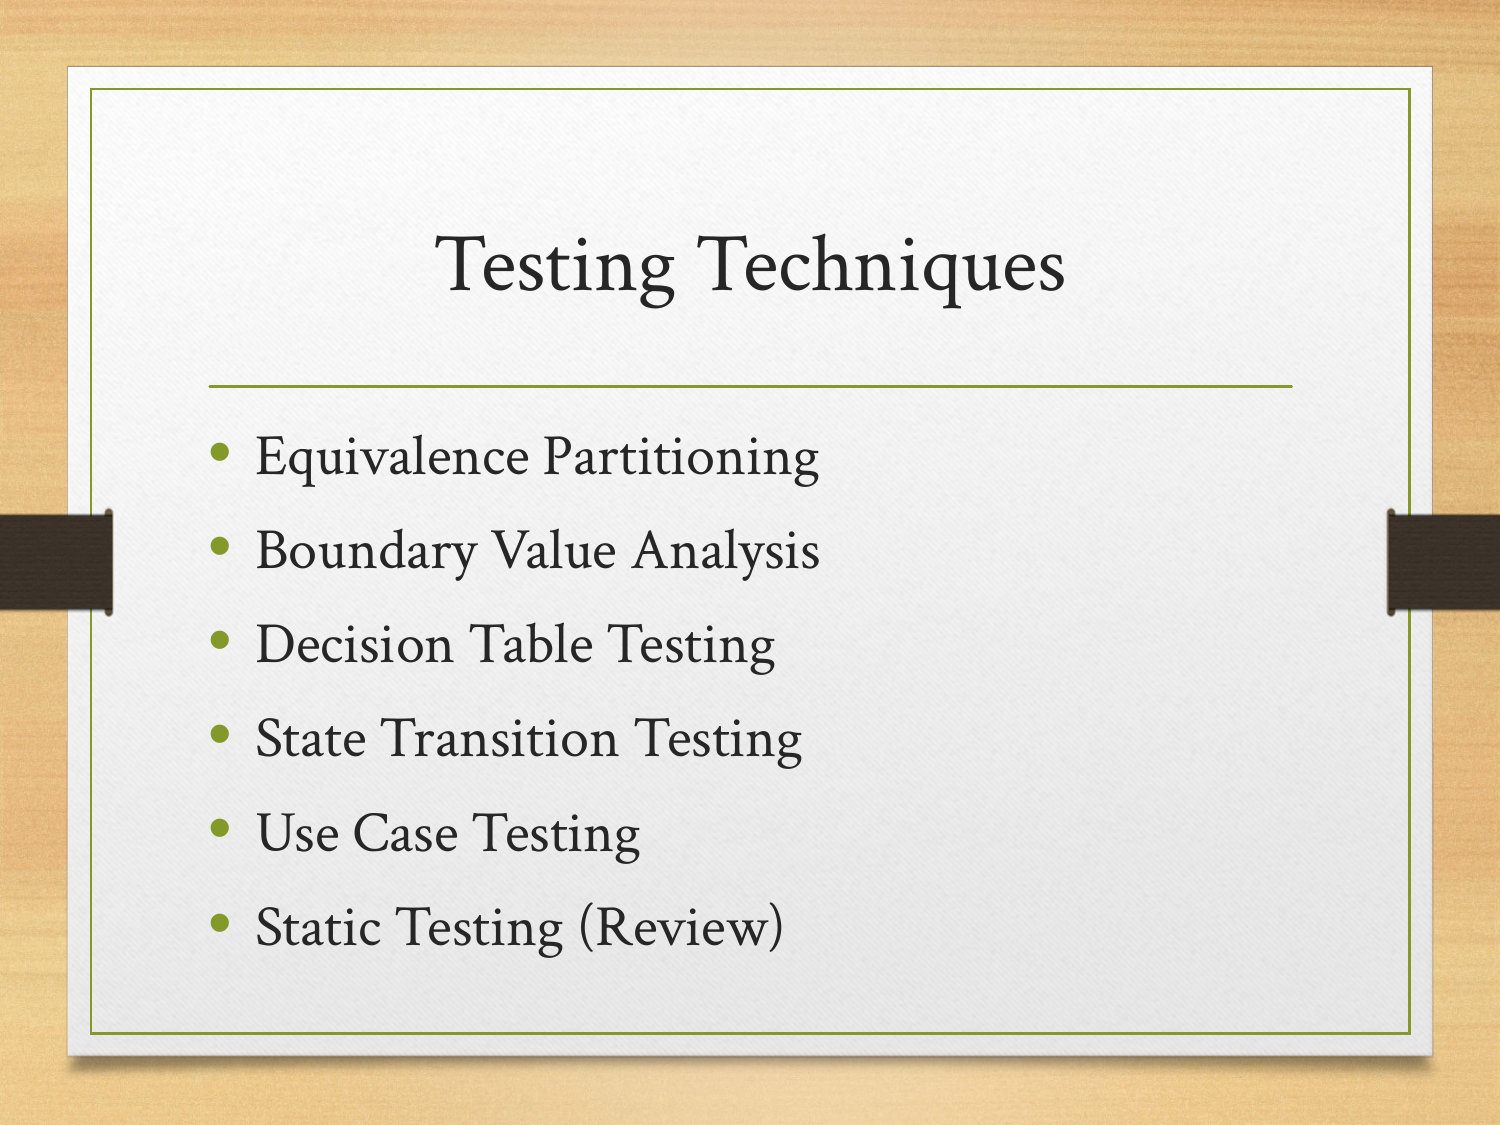

# Testing Techniques
Equivalence Partitioning
Boundary Value Analysis
Decision Table Testing
State Transition Testing
Use Case Testing
Static Testing (Review)